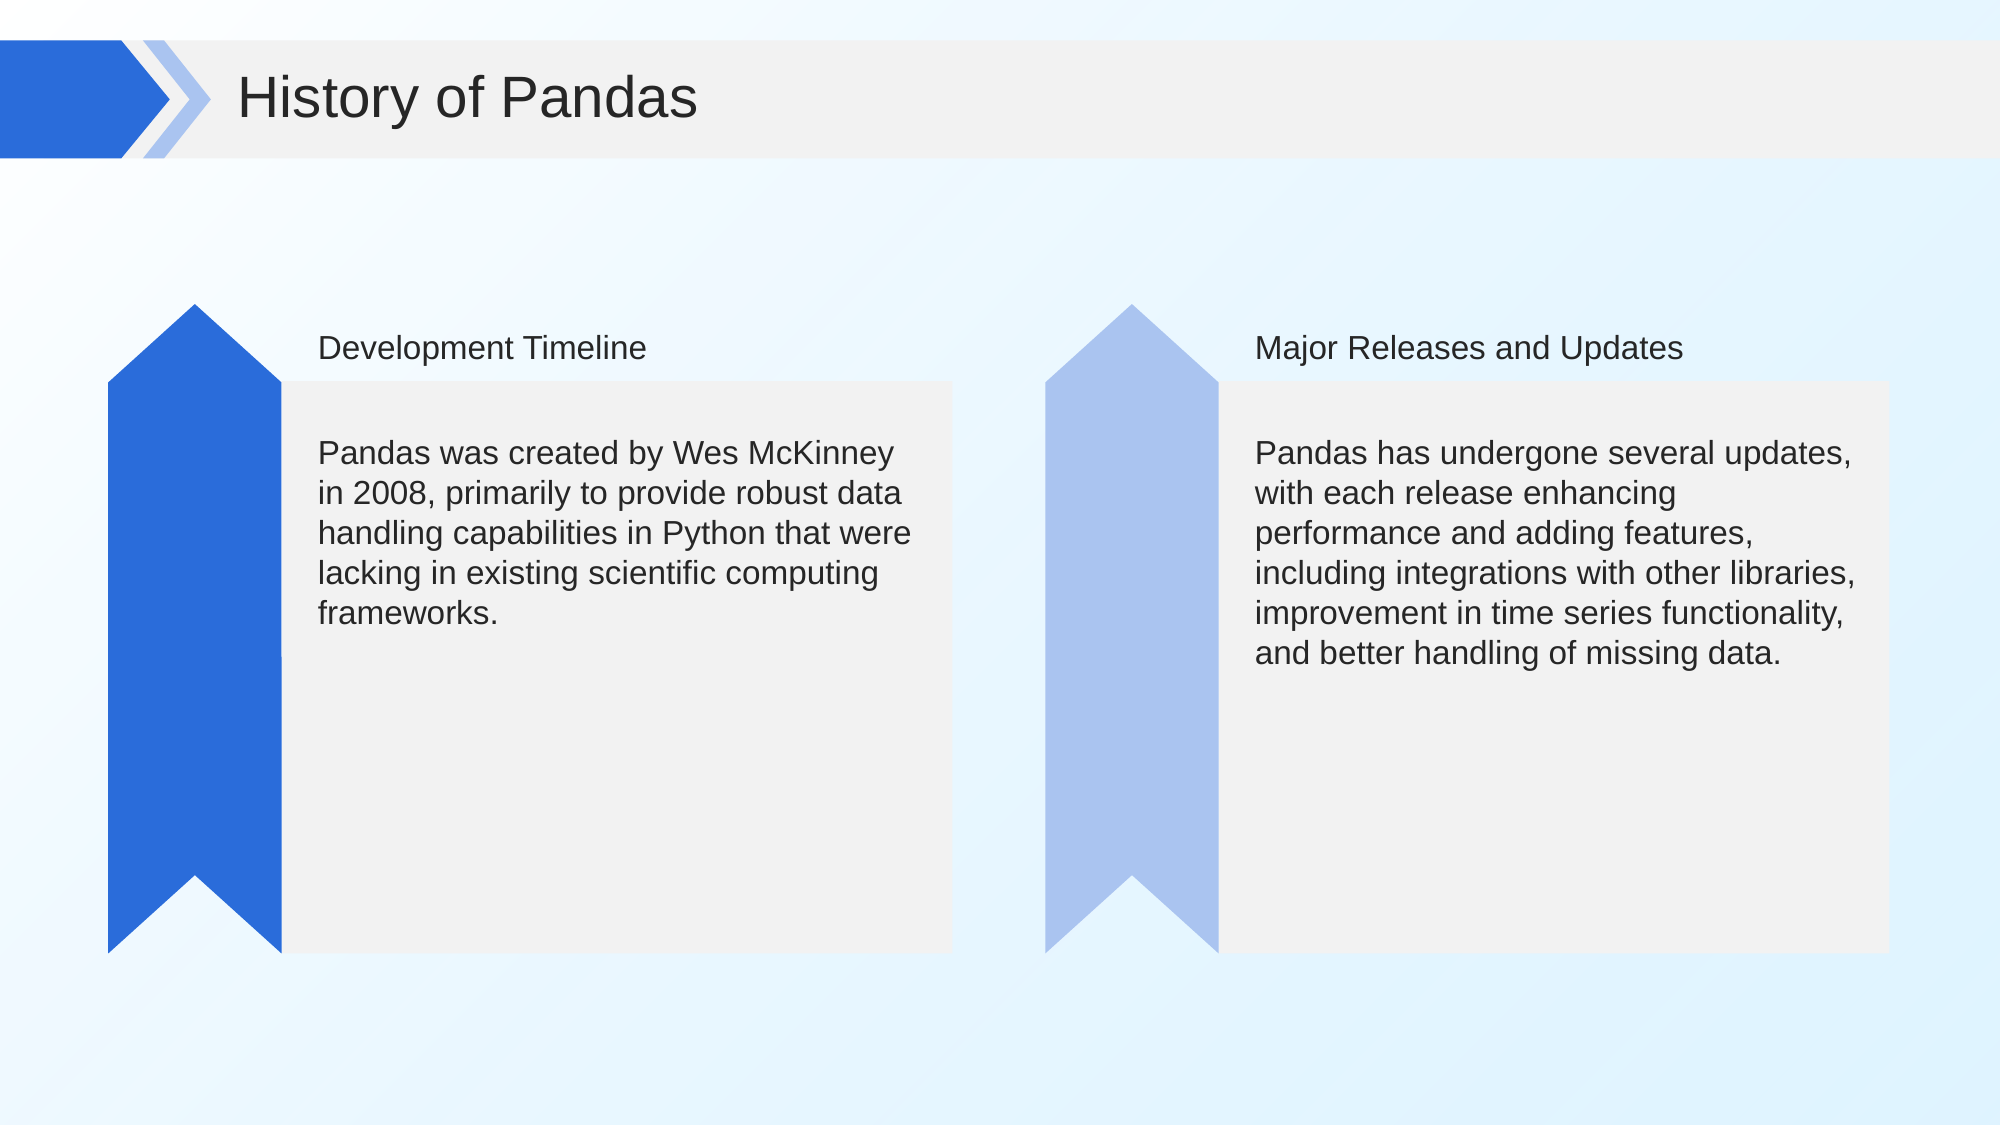

History of Pandas
Development Timeline
Major Releases and Updates

Pandas was created by Wes McKinney in 2008, primarily to provide robust data handling capabilities in Python that were lacking in existing scientific computing frameworks.
Pandas has undergone several updates, with each release enhancing performance and adding features, including integrations with other libraries, improvement in time series functionality, and better handling of missing data.